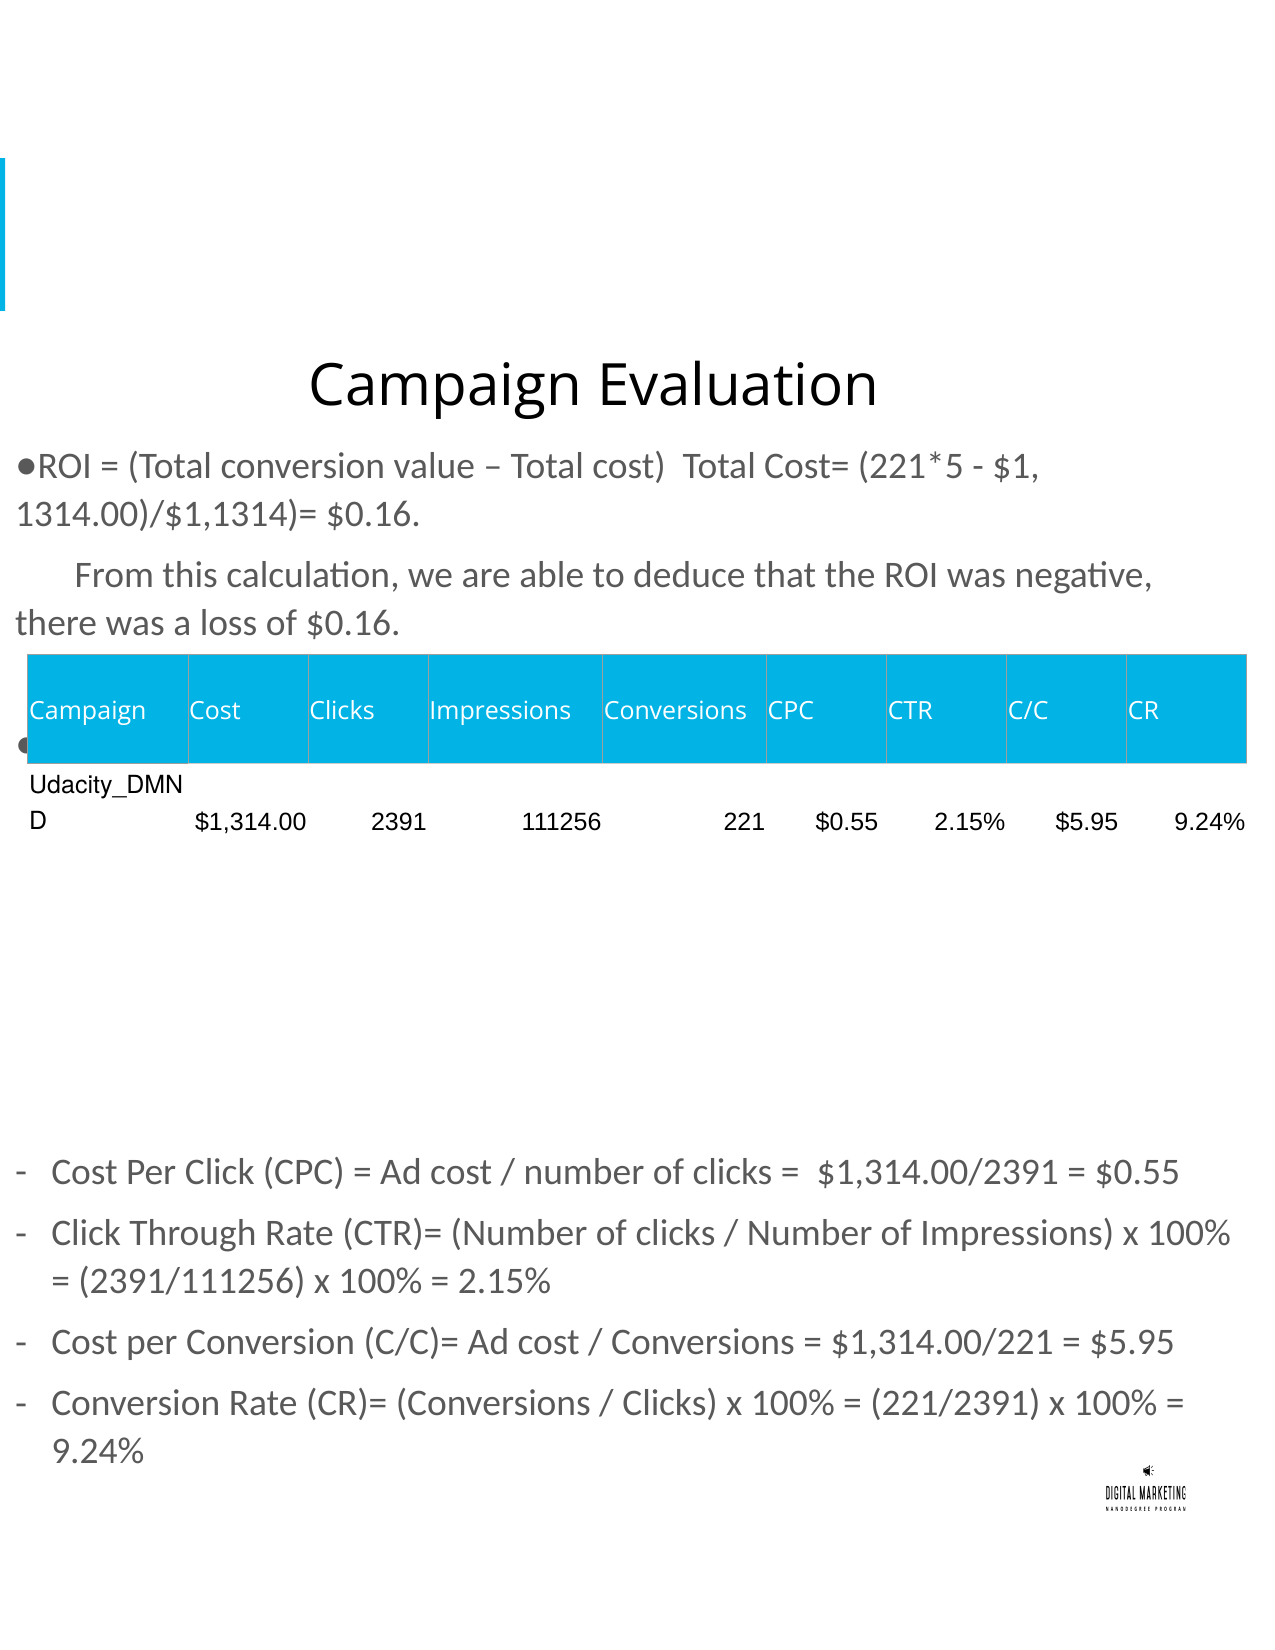

# Campaign Evaluation
ROI = (Total conversion value – Total cost)  Total Cost= (221*5 - $1, 1314.00)/$1,1314)= $0.16.
       From this calculation, we are able to deduce that the ROI was negative, there was a loss of $0.16.

Relevant KPI for Campaign Level

Cost Per Click (CPC) = Ad cost / number of clicks =  $1,314.00/2391 = $0.55
Click Through Rate (CTR)= (Number of clicks / Number of Impressions) x 100% = (2391/111256) x 100% = 2.15%
Cost per Conversion (C/C)= Ad cost / Conversions = $1,314.00/221 = $5.95
Conversion Rate (CR)= (Conversions / Clicks) x 100% = (221/2391) x 100% = 9.24%

| Campaign | Cost | Clicks | Impressions | Conversions | CPC | CTR | C/C | CR |
| --- | --- | --- | --- | --- | --- | --- | --- | --- |
| Udacity\_DMND | $1,314.00 | 2391 | 111256 | 221 | $0.55 | 2.15% | $5.95 | 9.24% |